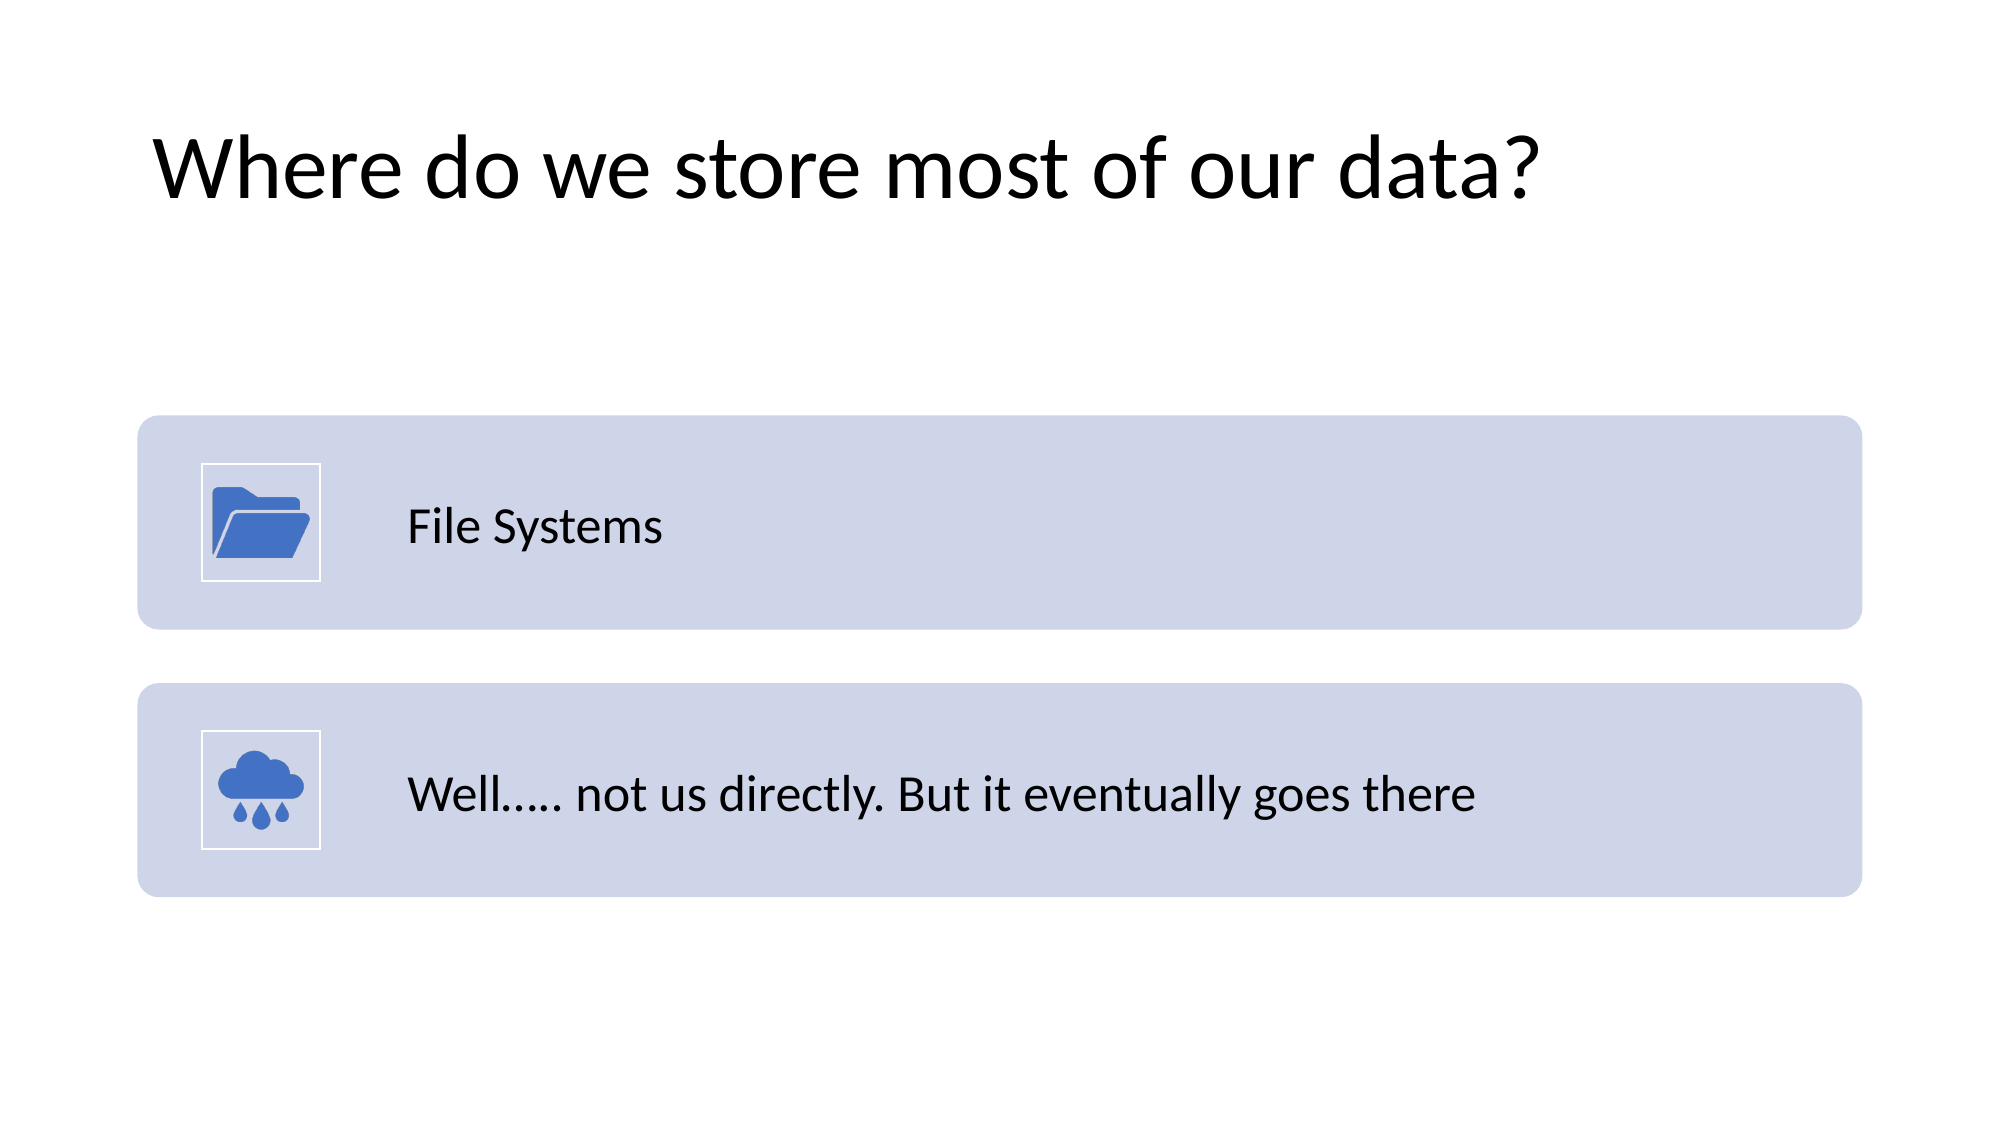

# Where do we store most of our data?
File Systems
Well….. not us directly. But it eventually goes there